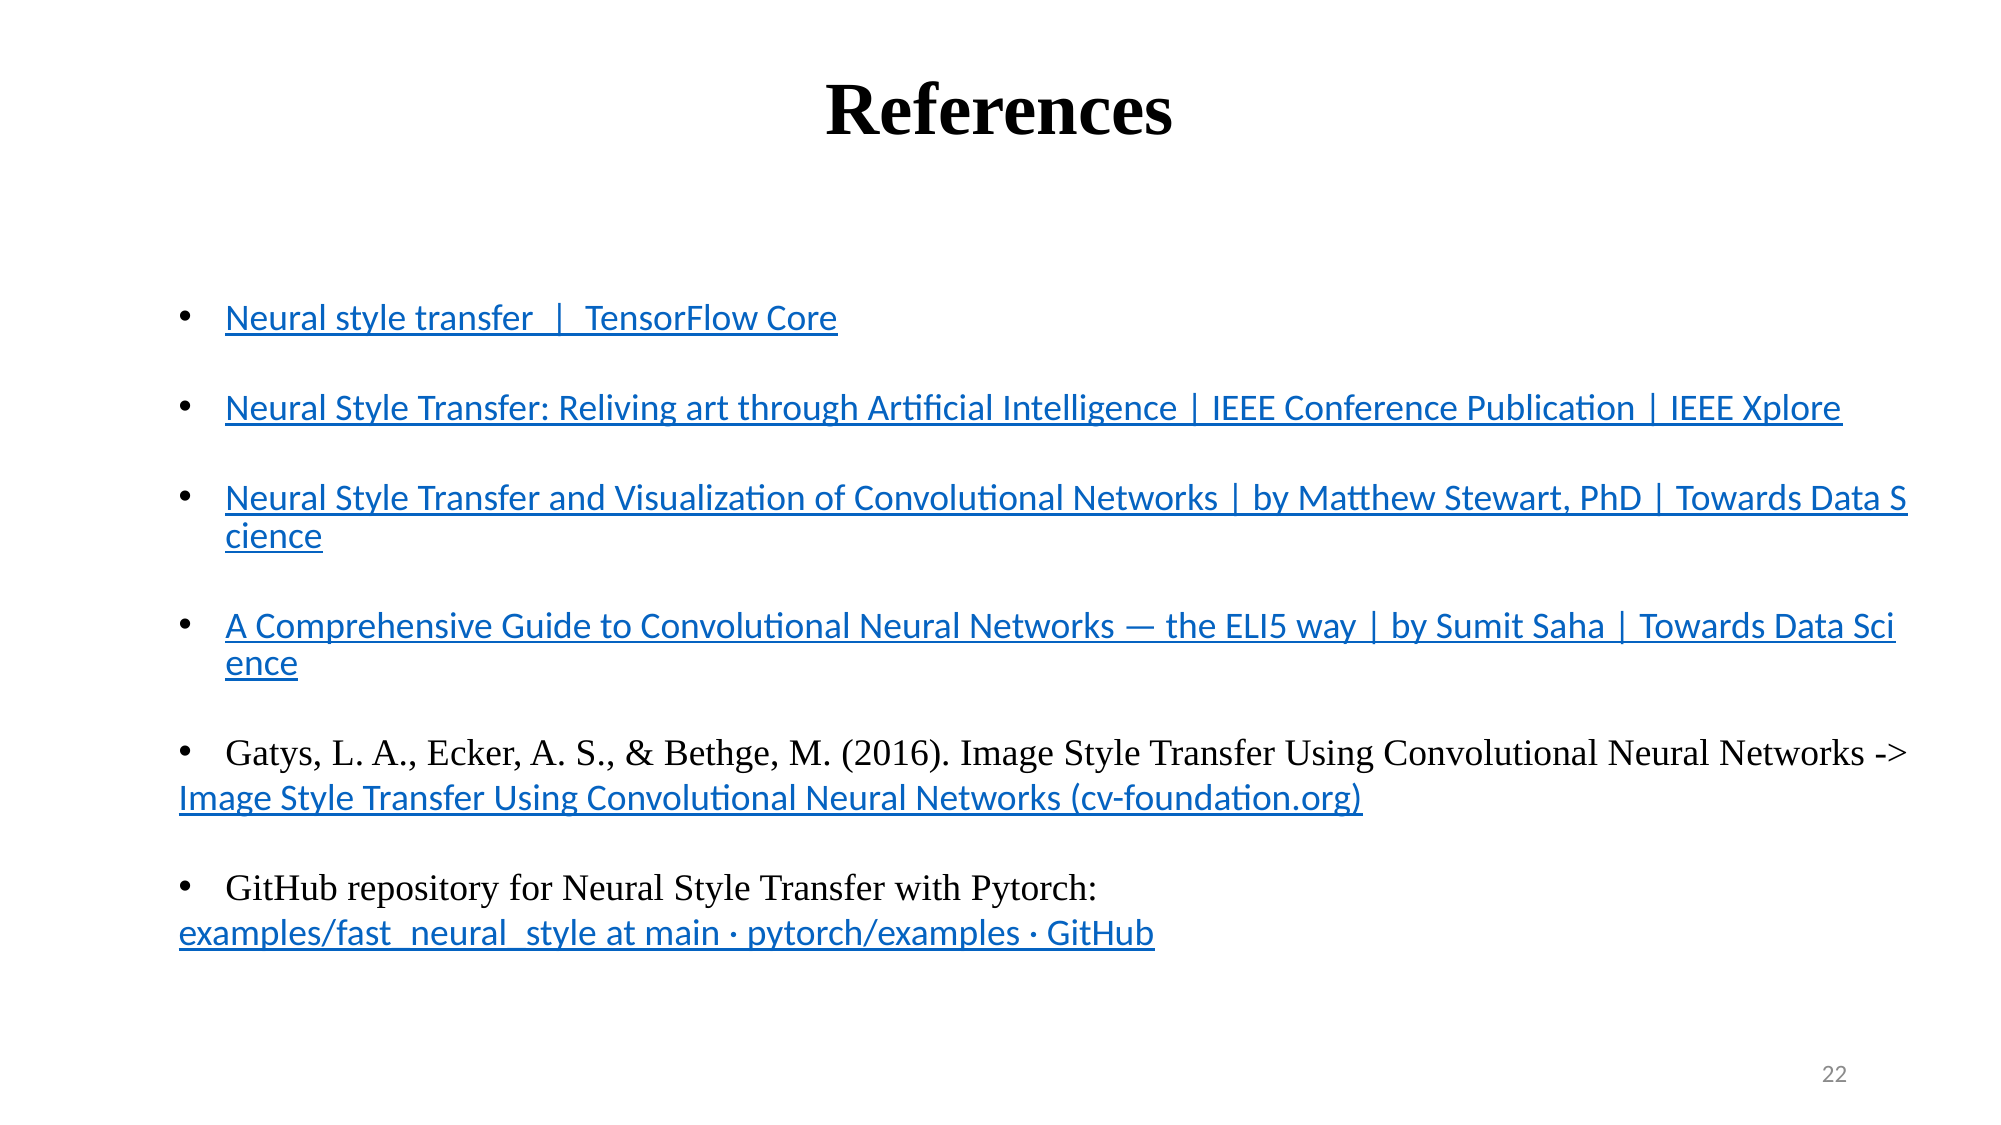

# References

Neural style transfer  |  TensorFlow Core

Neural Style Transfer: Reliving art through Artificial Intelligence | IEEE Conference Publication | IEEE Xplore

Neural Style Transfer and Visualization of Convolutional Networks | by Matthew Stewart, PhD | Towards Data Science

A Comprehensive Guide to Convolutional Neural Networks — the ELI5 way | by Sumit Saha | Towards Data Science

Gatys, L. A., Ecker, A. S., & Bethge, M. (2016). Image Style Transfer Using Convolutional Neural Networks ->
Image Style Transfer Using Convolutional Neural Networks (cv-foundation.org)

GitHub repository for Neural Style Transfer with Pytorch:
examples/fast_neural_style at main · pytorch/examples · GitHub

22